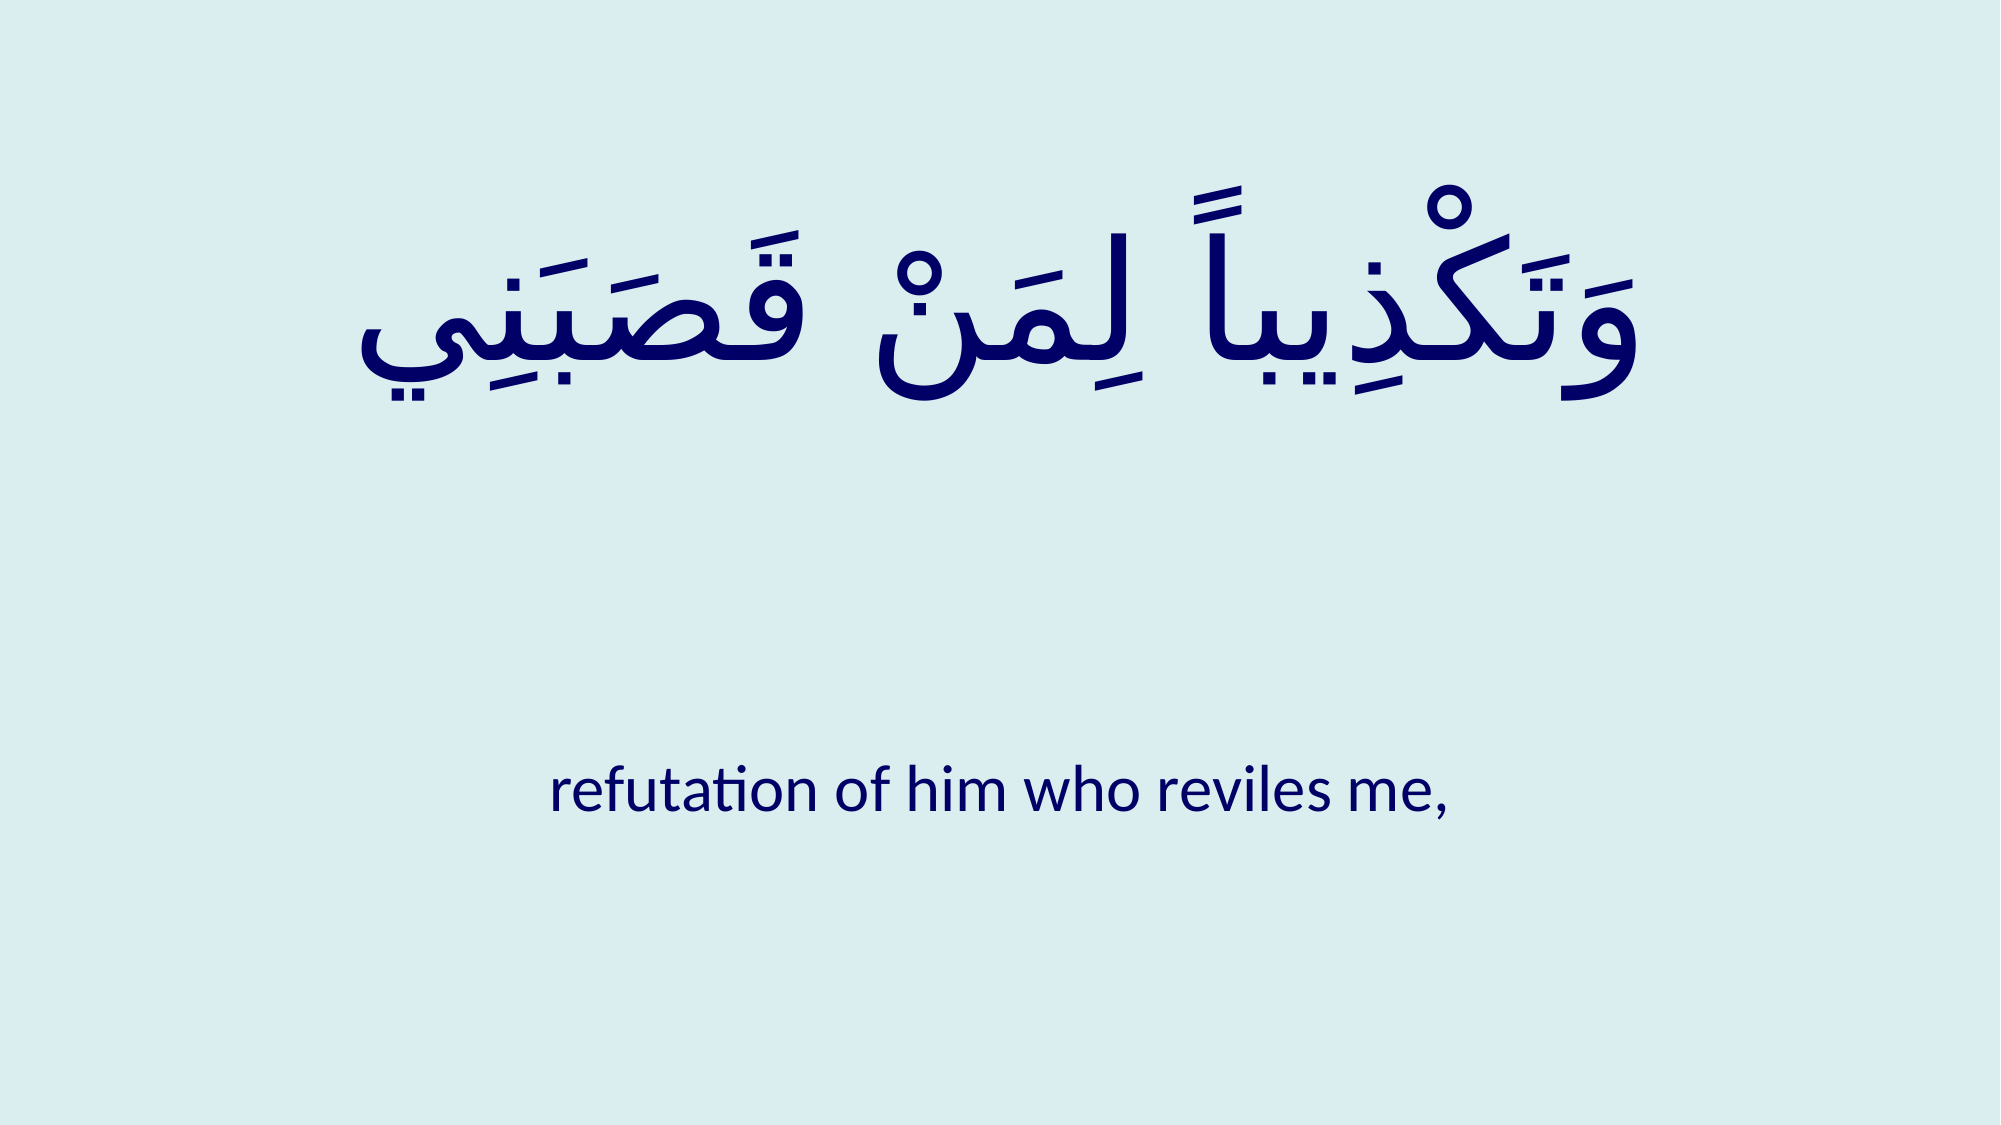

# وَتَكْذِيباً لِمَنْ قَصَبَنِي
refutation of him who reviles me,